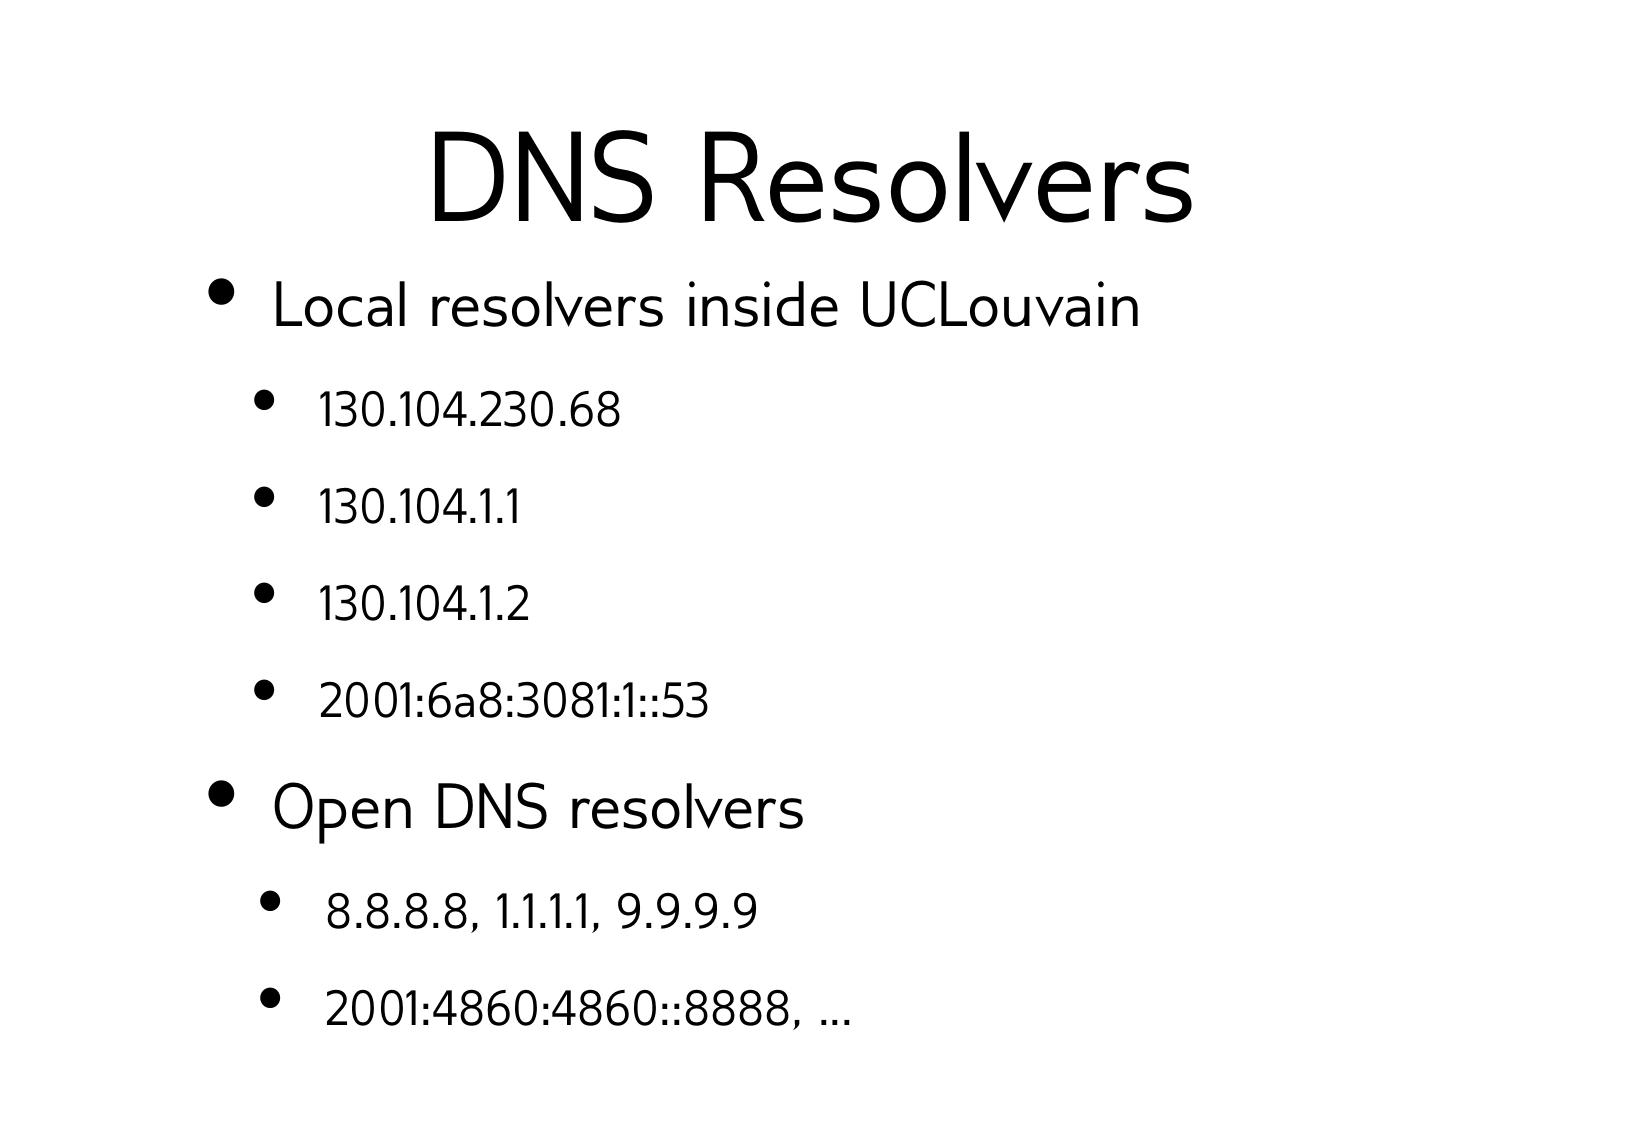

# DNS Resolvers
Local resolvers inside UCLouvain
130.104.230.68
130.104.1.1
130.104.1.2
2001:6a8:3081:1::53
Open DNS resolvers
8.8.8.8, 1.1.1.1, 9.9.9.9
2001:4860:4860::8888, ...